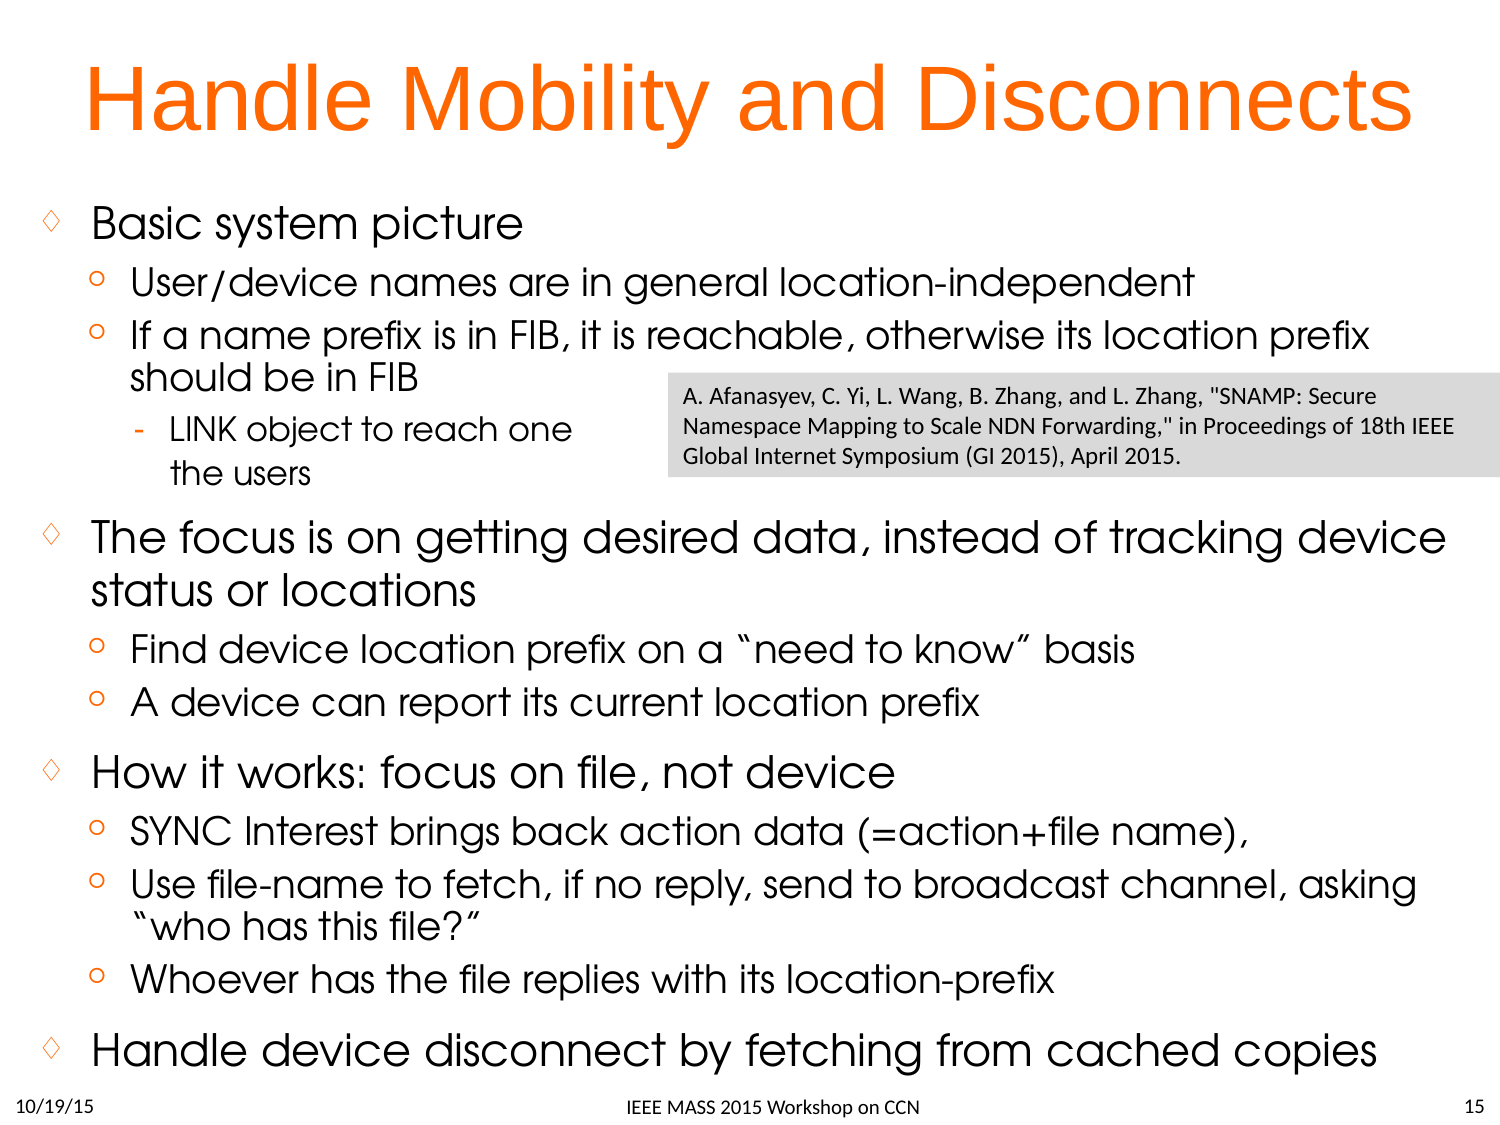

# Handle Mobility and Disconnects
Basic system picture
User/device names are in general location-independent
If a name prefix is in FIB, it is reachable, otherwise its location prefix should be in FIB
LINK object to reach one
    the users
The focus is on getting desired data, instead of tracking device status or locations
Find device location prefix on a “need to know” basis
A device can report its current location prefix
How it works: focus on file, not device
SYNC Interest brings back action data (=action+file name),
Use file-name to fetch, if no reply, send to broadcast channel, asking “who has this file?”
Whoever has the file replies with its location-prefix
Handle device disconnect by fetching from cached copies
A. Afanasyev, C. Yi, L. Wang, B. Zhang, and L. Zhang, "SNAMP: Secure Namespace Mapping to Scale NDN Forwarding," in Proceedings of 18th IEEE Global Internet Symposium (GI 2015), April 2015.
10/19/15
15
IEEE MASS 2015 Workshop on CCN